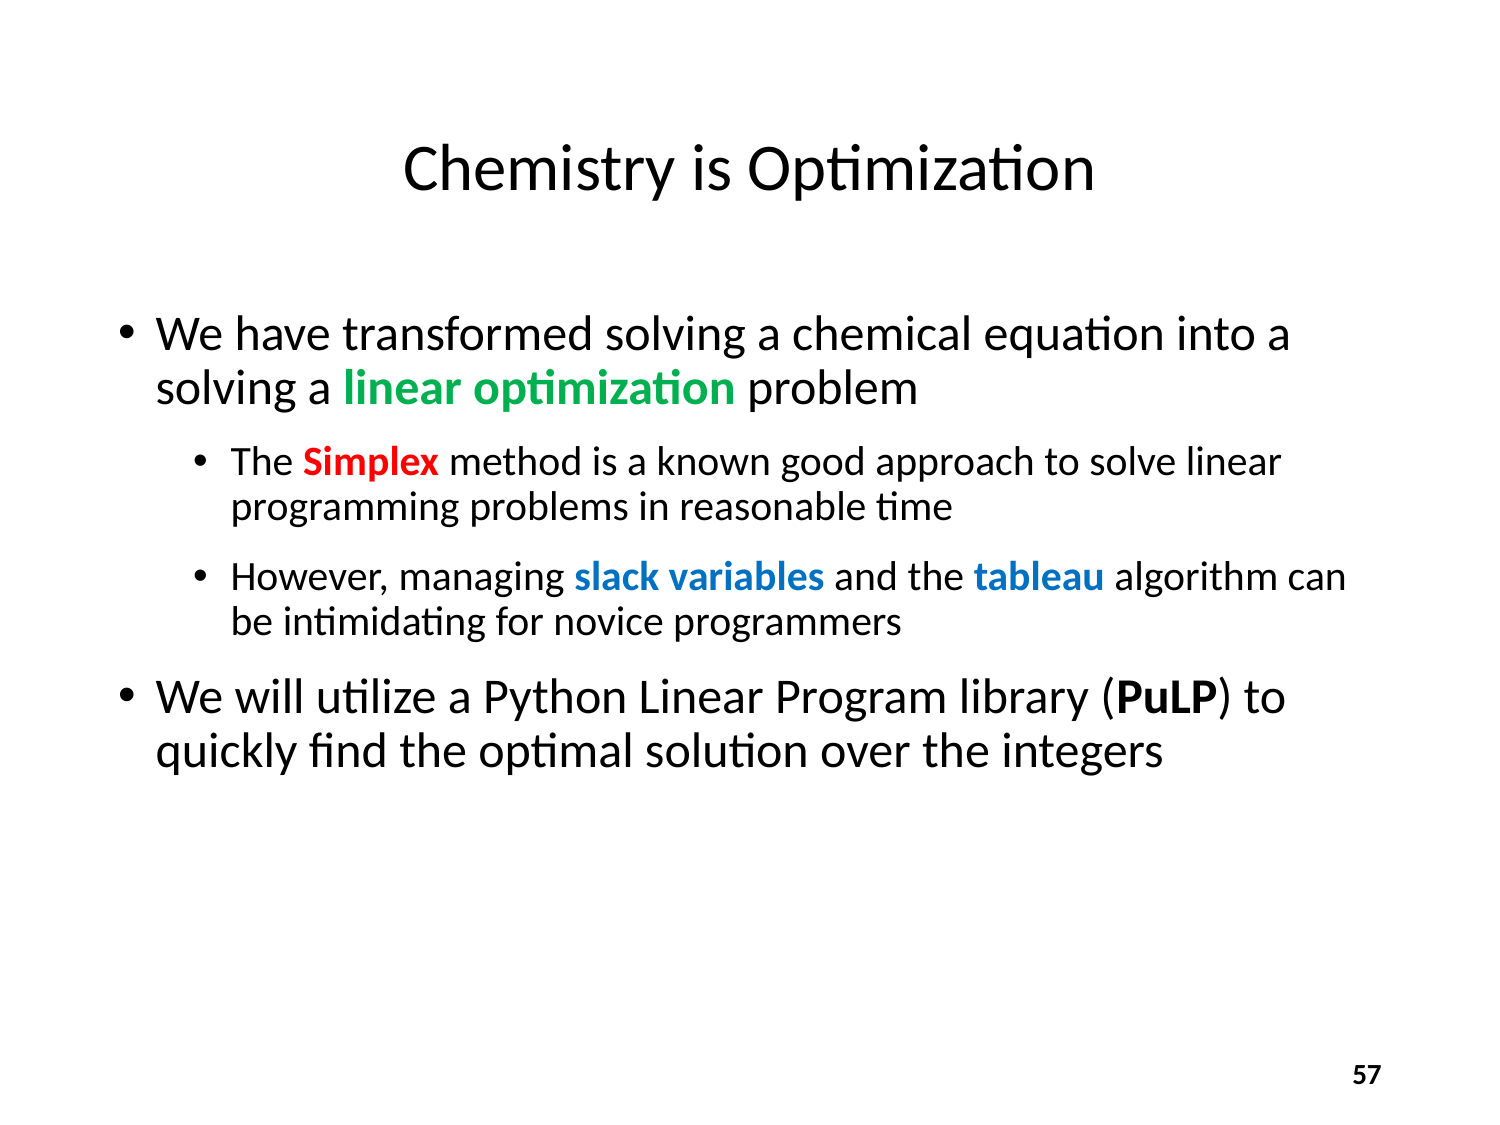

# Chemistry is Optimization
We have transformed solving a chemical equation into a solving a linear optimization problem
The Simplex method is a known good approach to solve linear programming problems in reasonable time
However, managing slack variables and the tableau algorithm can be intimidating for novice programmers
We will utilize a Python Linear Program library (PuLP) to quickly find the optimal solution over the integers

57